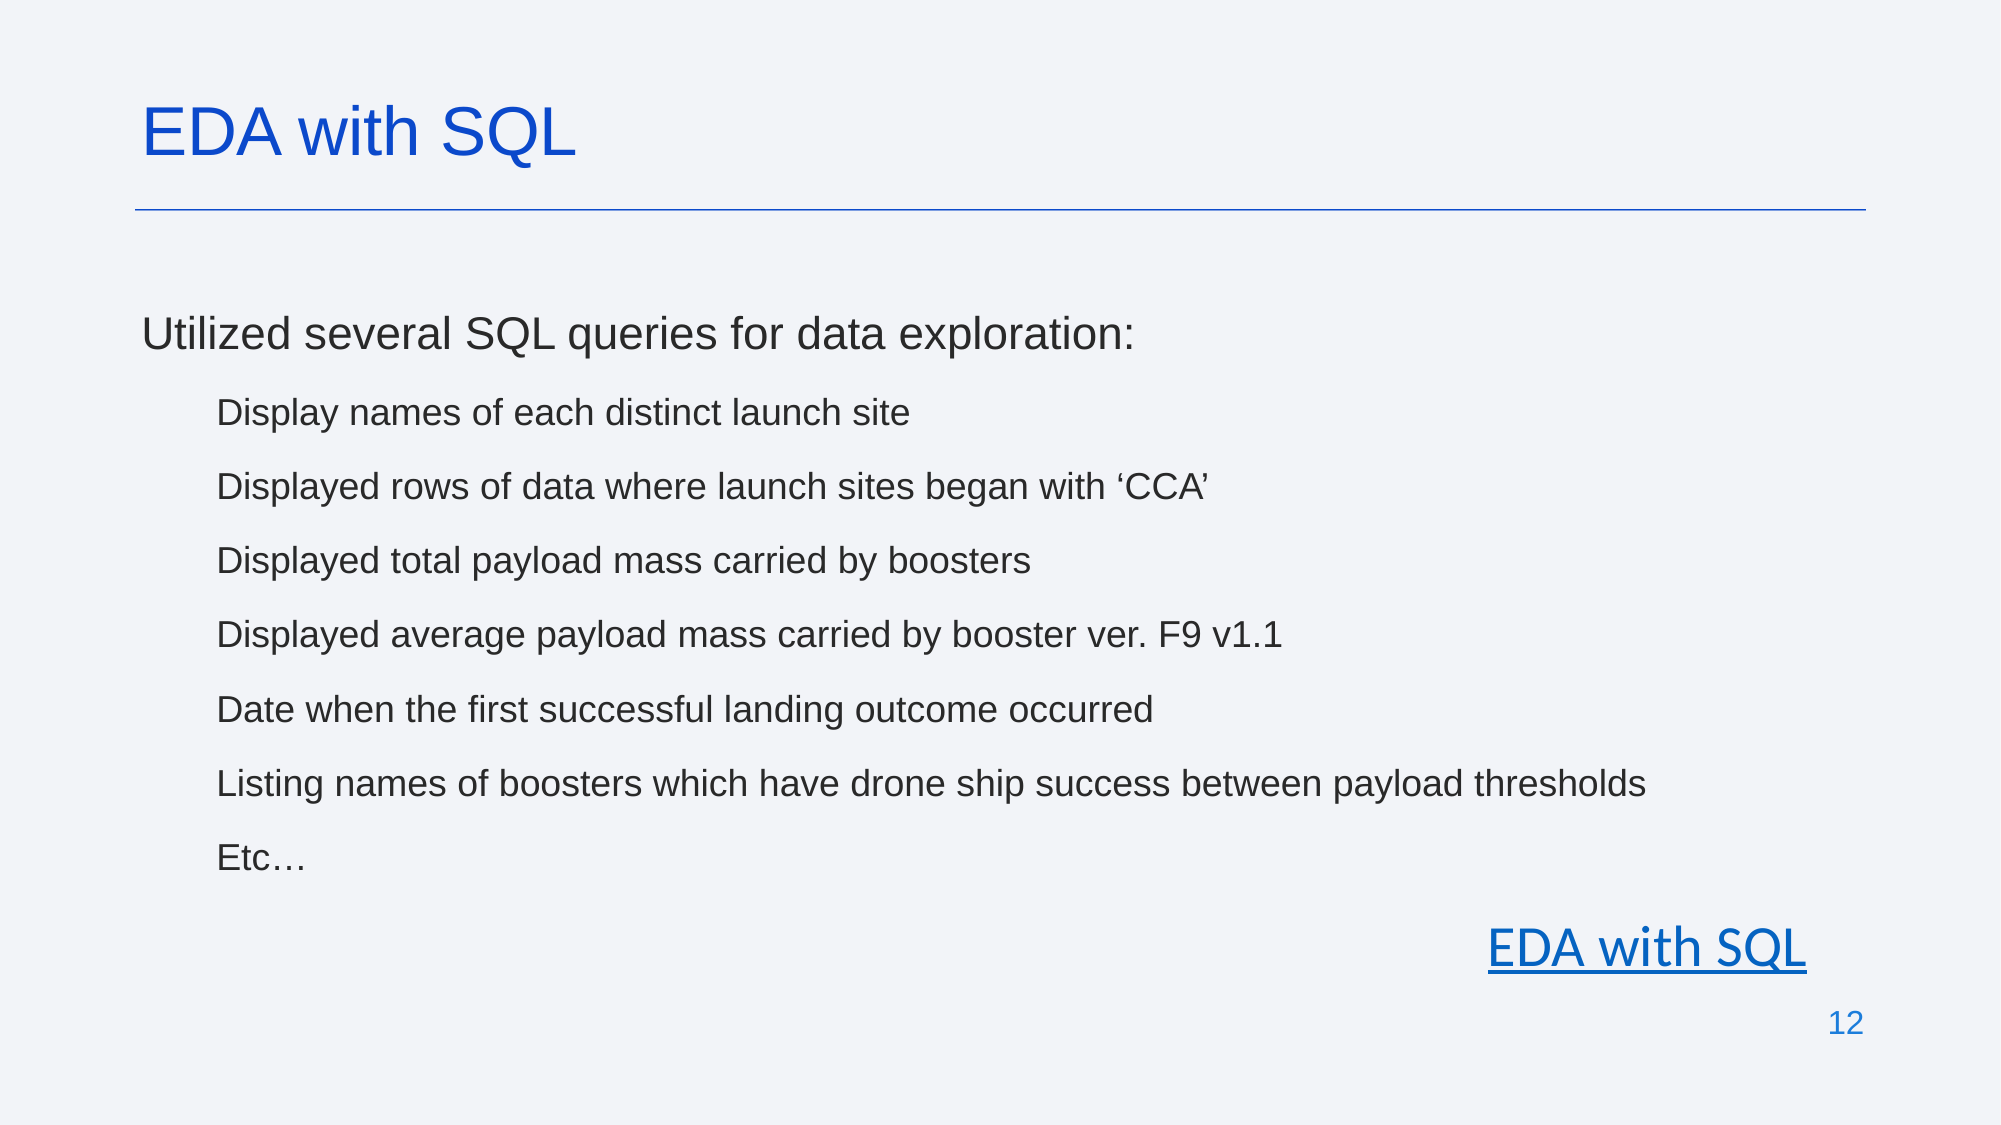

EDA with SQL
Utilized several SQL queries for data exploration:
Display names of each distinct launch site
Displayed rows of data where launch sites began with ‘CCA’
Displayed total payload mass carried by boosters
Displayed average payload mass carried by booster ver. F9 v1.1
Date when the first successful landing outcome occurred
Listing names of boosters which have drone ship success between payload thresholds
Etc…

EDA with SQL
12